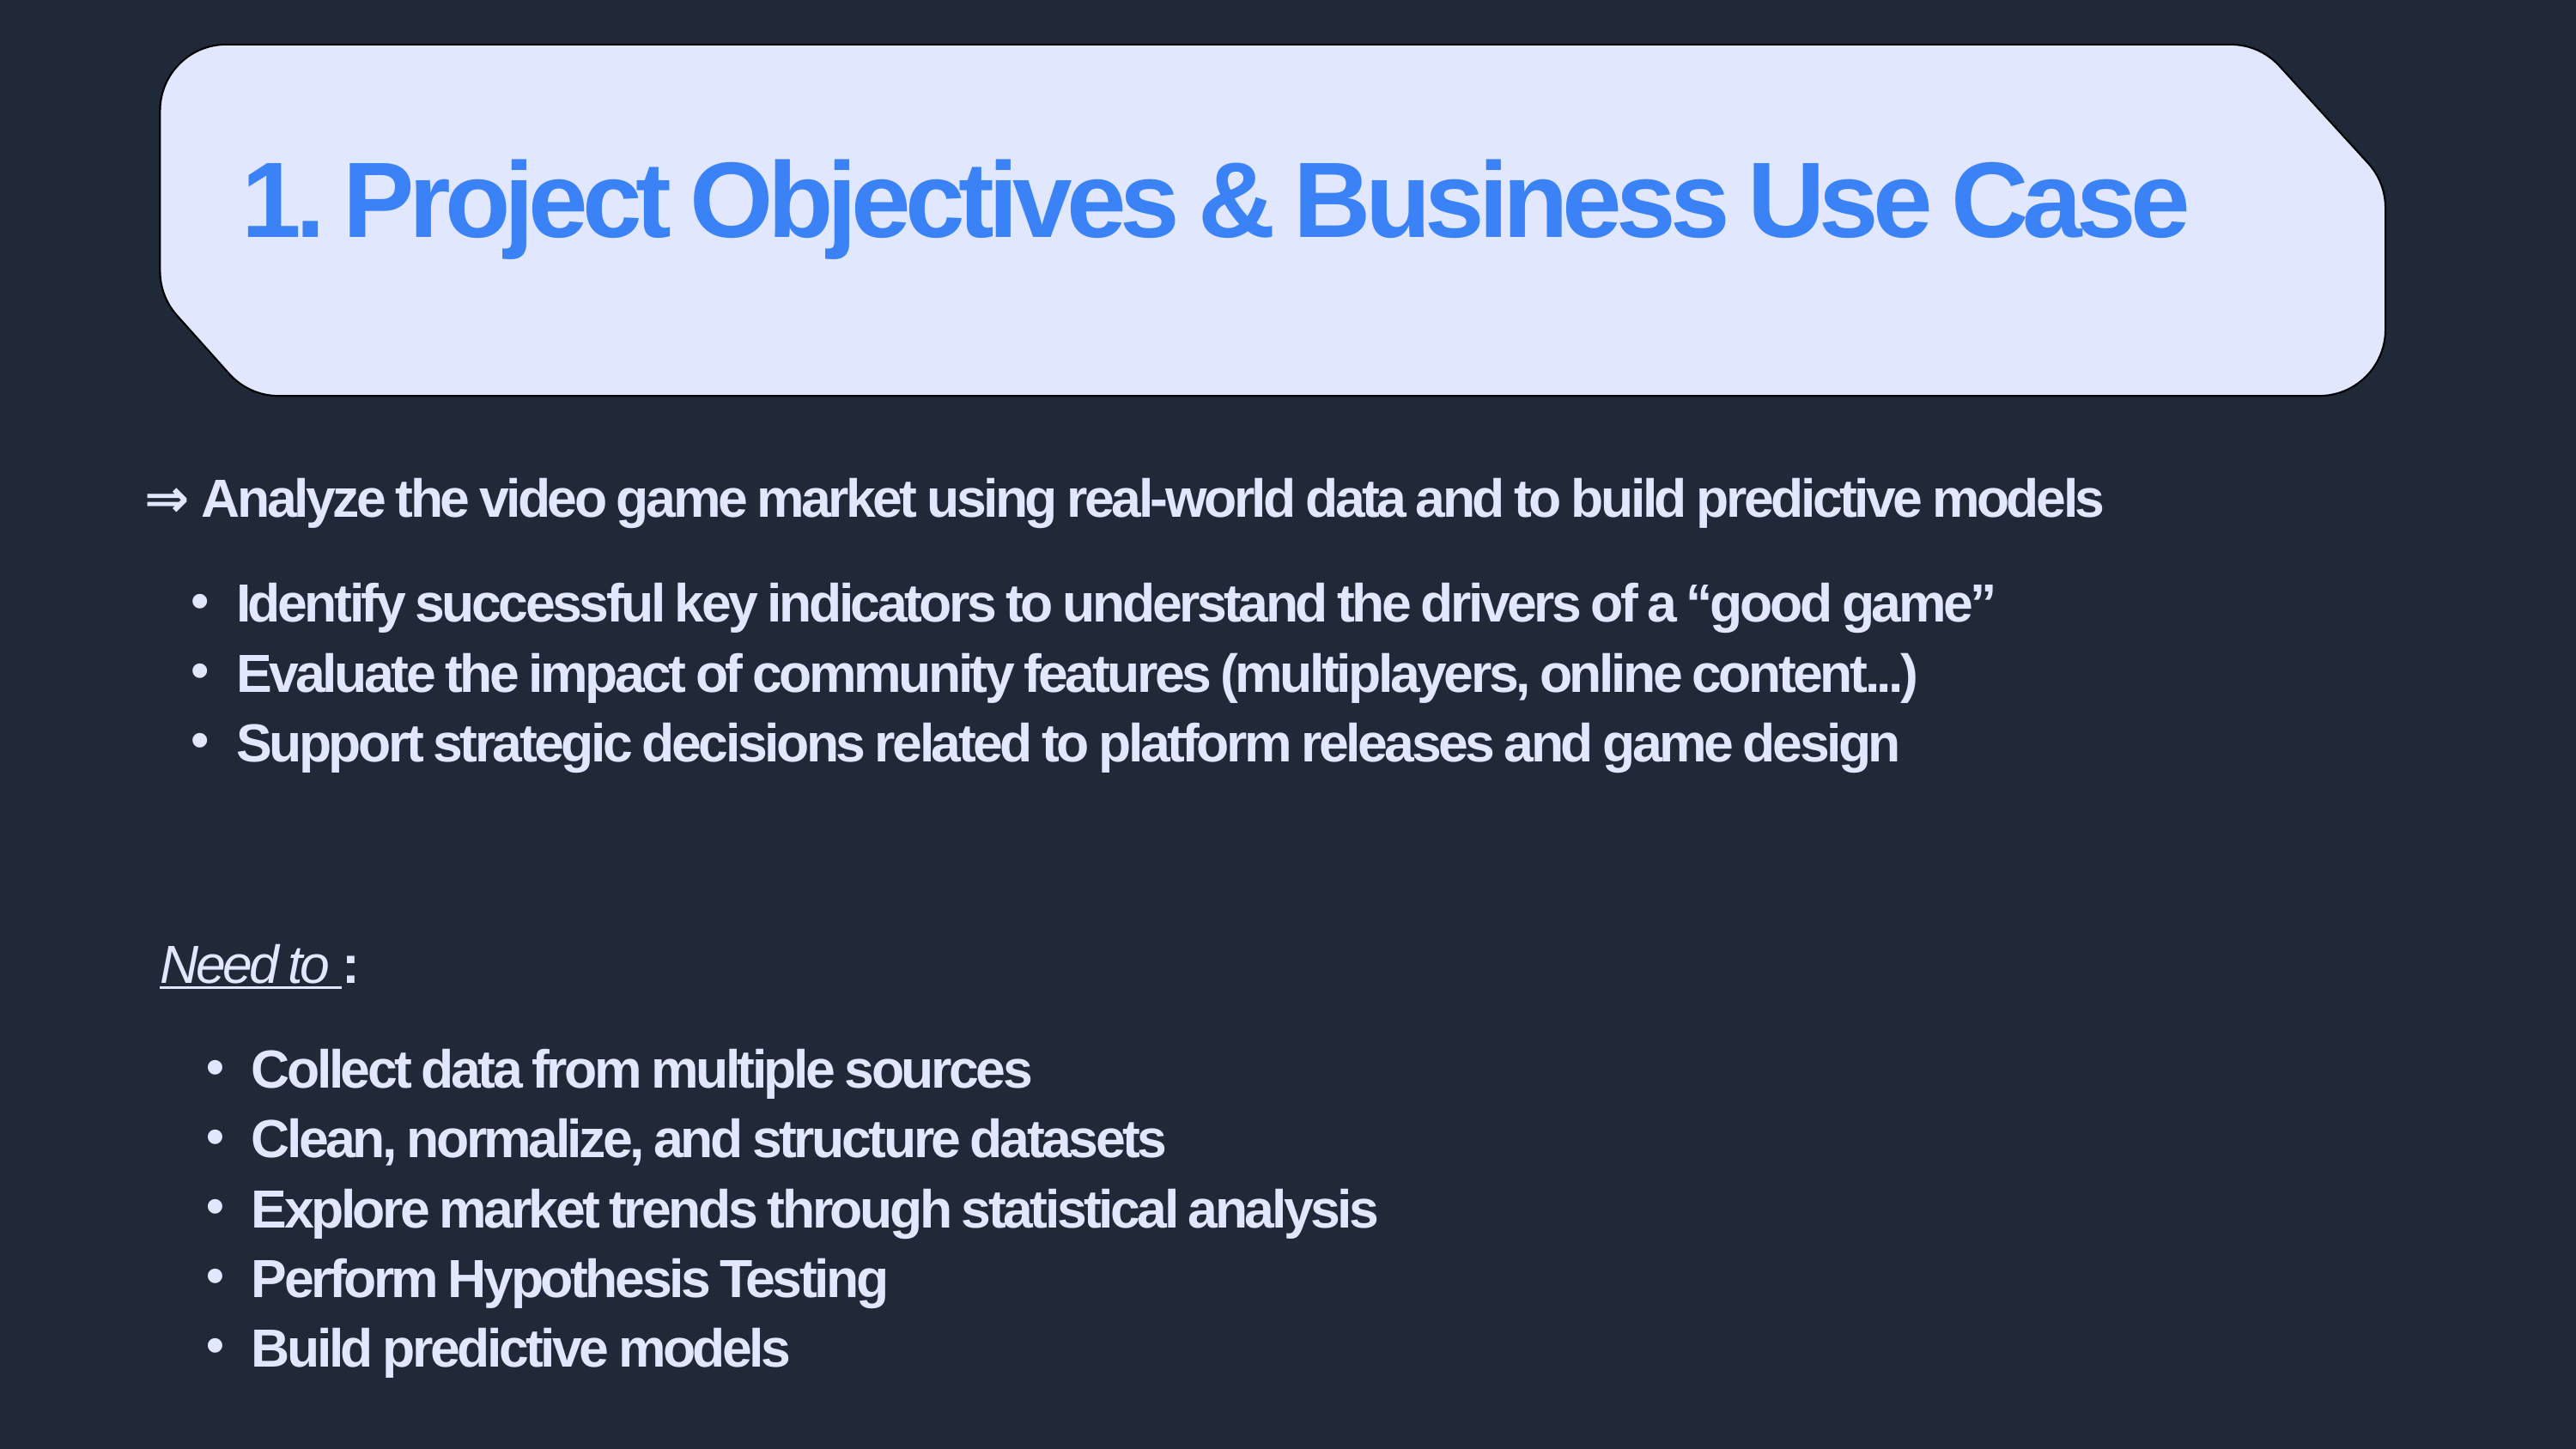

1. Project Objectives & Business Use Case
⇒ Analyze the video game market using real-world data and to build predictive models

Identify successful key indicators to understand the drivers of a “good game”
Evaluate the impact of community features (multiplayers, online content...)
Support strategic decisions related to platform releases and game design
Need to :

Collect data from multiple sources
Clean, normalize, and structure datasets
Explore market trends through statistical analysis
Perform Hypothesis Testing
Build predictive models